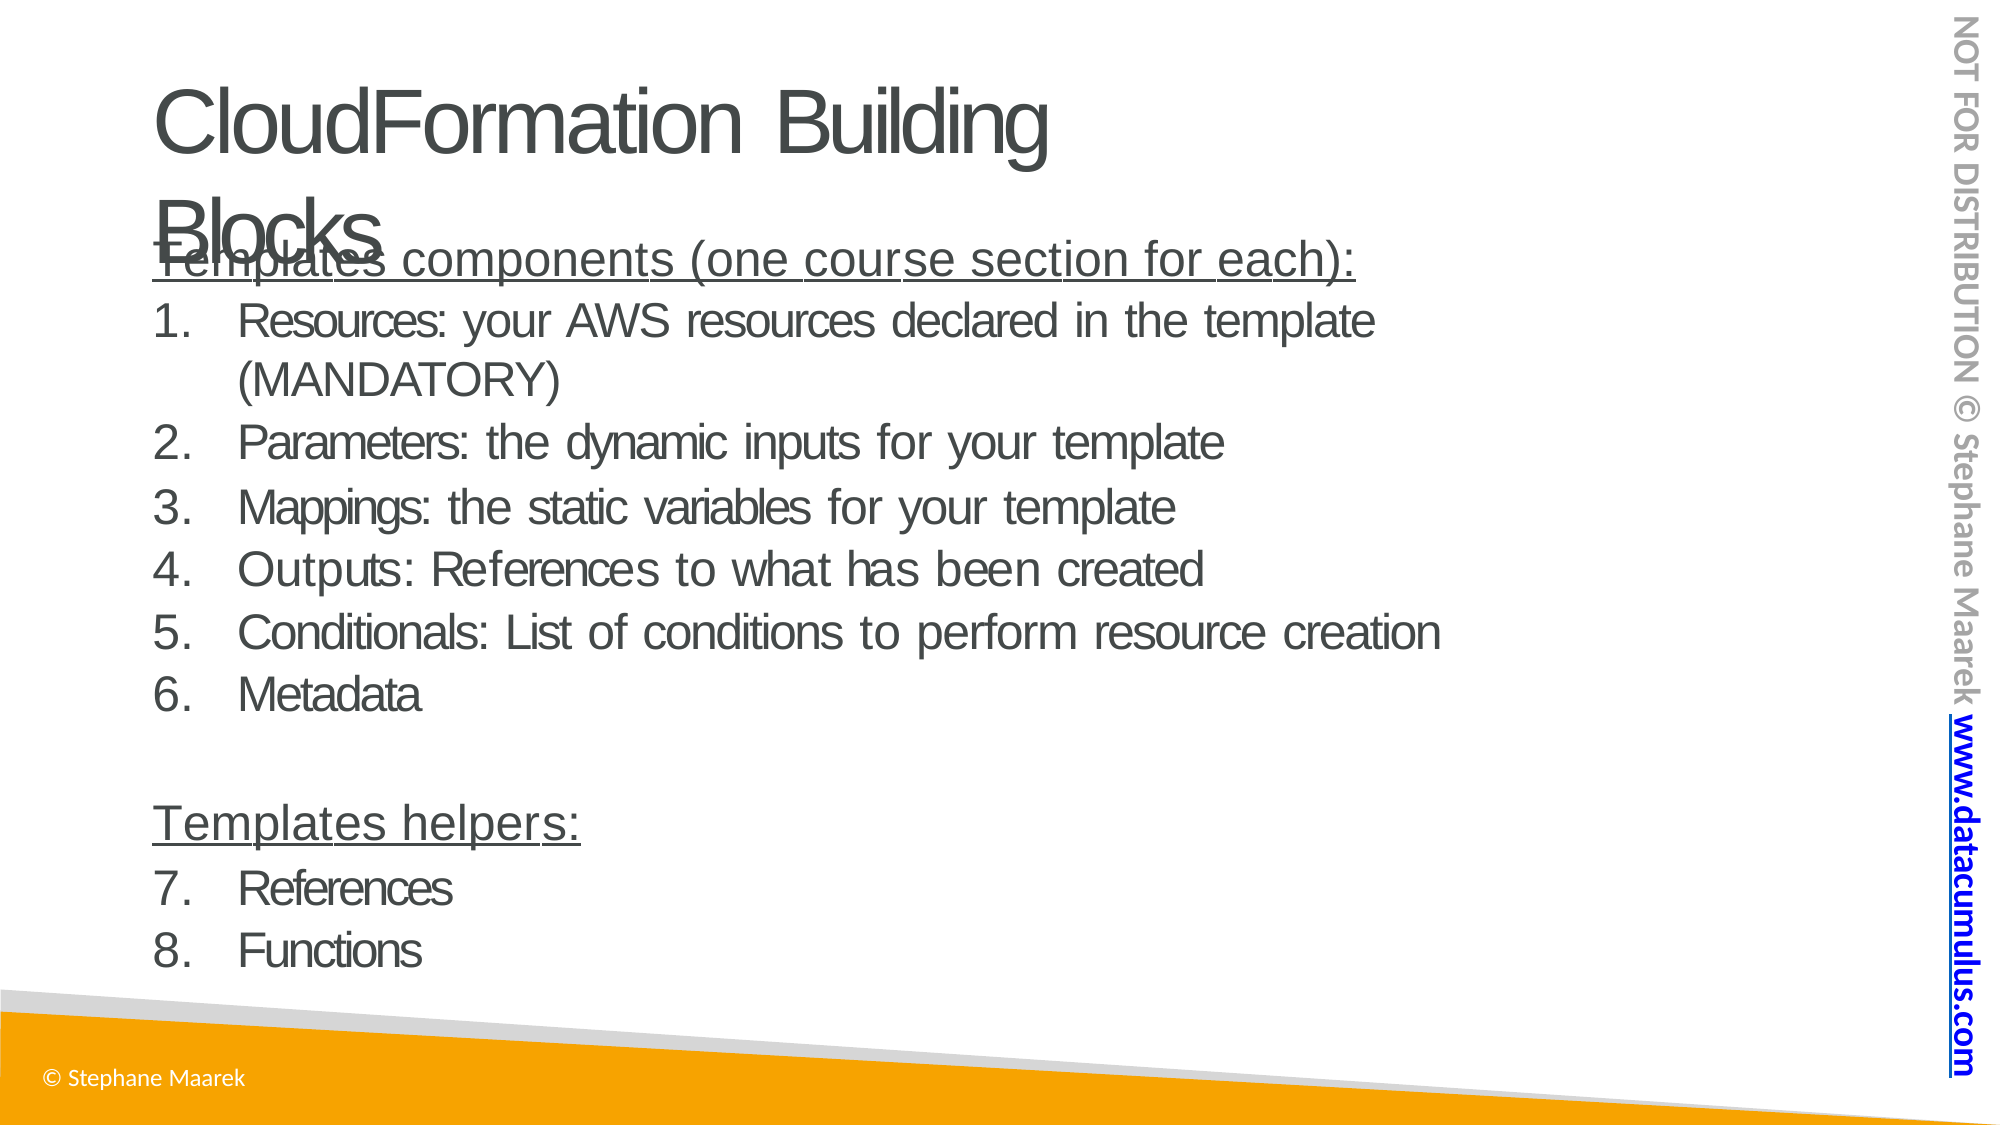

NOT FOR DISTRIBUTION © Stephane Maarek www.datacumulus.com
# CloudFormation Building Blocks
Templates components (one course section for each):
Resources: your AWS resources declared in the template (MANDATORY)
Parameters: the dynamic inputs for your template
Mappings: the static variables for your template
Outputs: References to what has been created
Conditionals: List of conditions to perform resource creation
Metadata

Templates helpers:
References
Functions
© Stephane Maarek